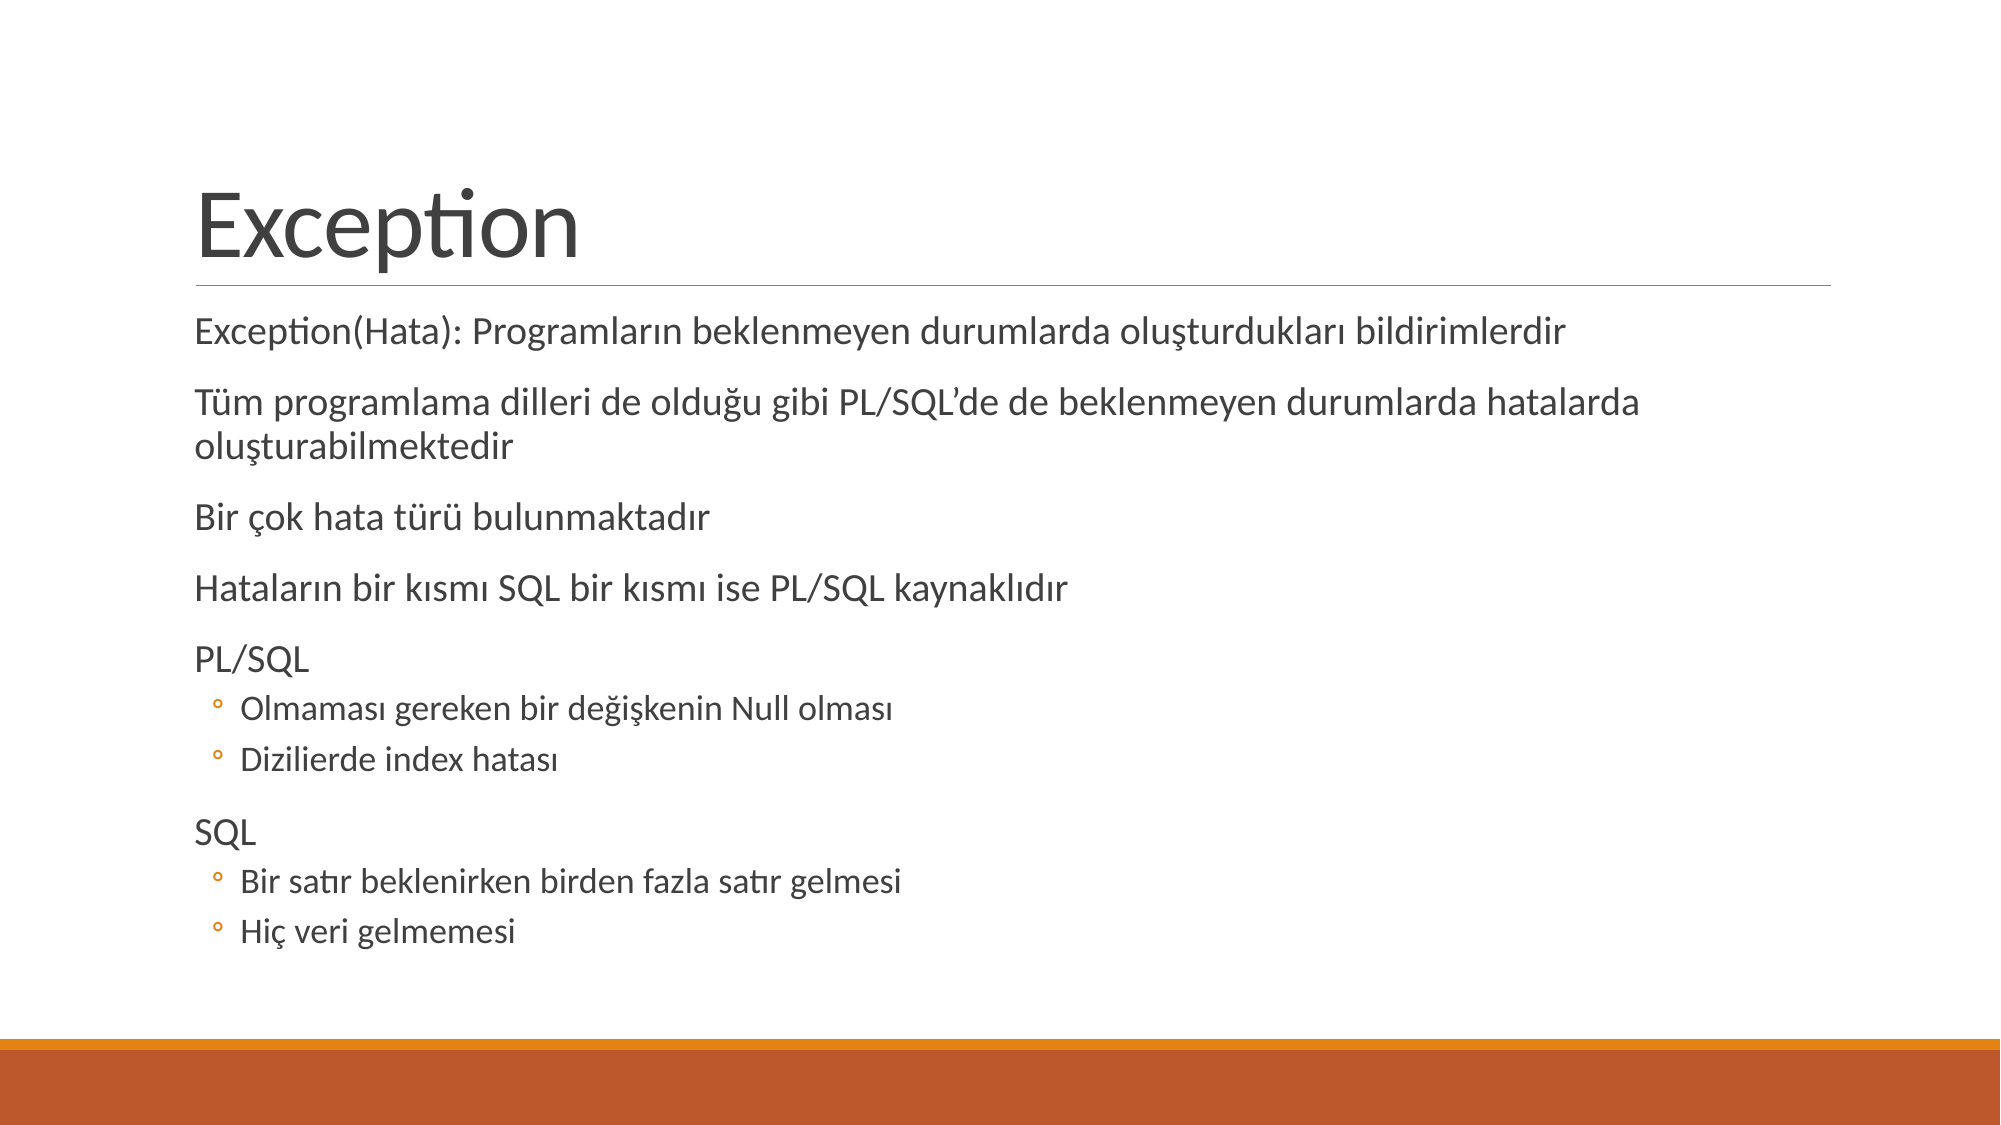

# Exception
Exception(Hata): Programların beklenmeyen durumlarda oluşturdukları bildirimlerdir
Tüm programlama dilleri de olduğu gibi PL/SQL’de de beklenmeyen durumlarda hatalarda oluşturabilmektedir
Bir çok hata türü bulunmaktadır
Hataların bir kısmı SQL bir kısmı ise PL/SQL kaynaklıdır
PL/SQL
Olmaması gereken bir değişkenin Null olması
Dizilierde index hatası
SQL
Bir satır beklenirken birden fazla satır gelmesi
Hiç veri gelmemesi